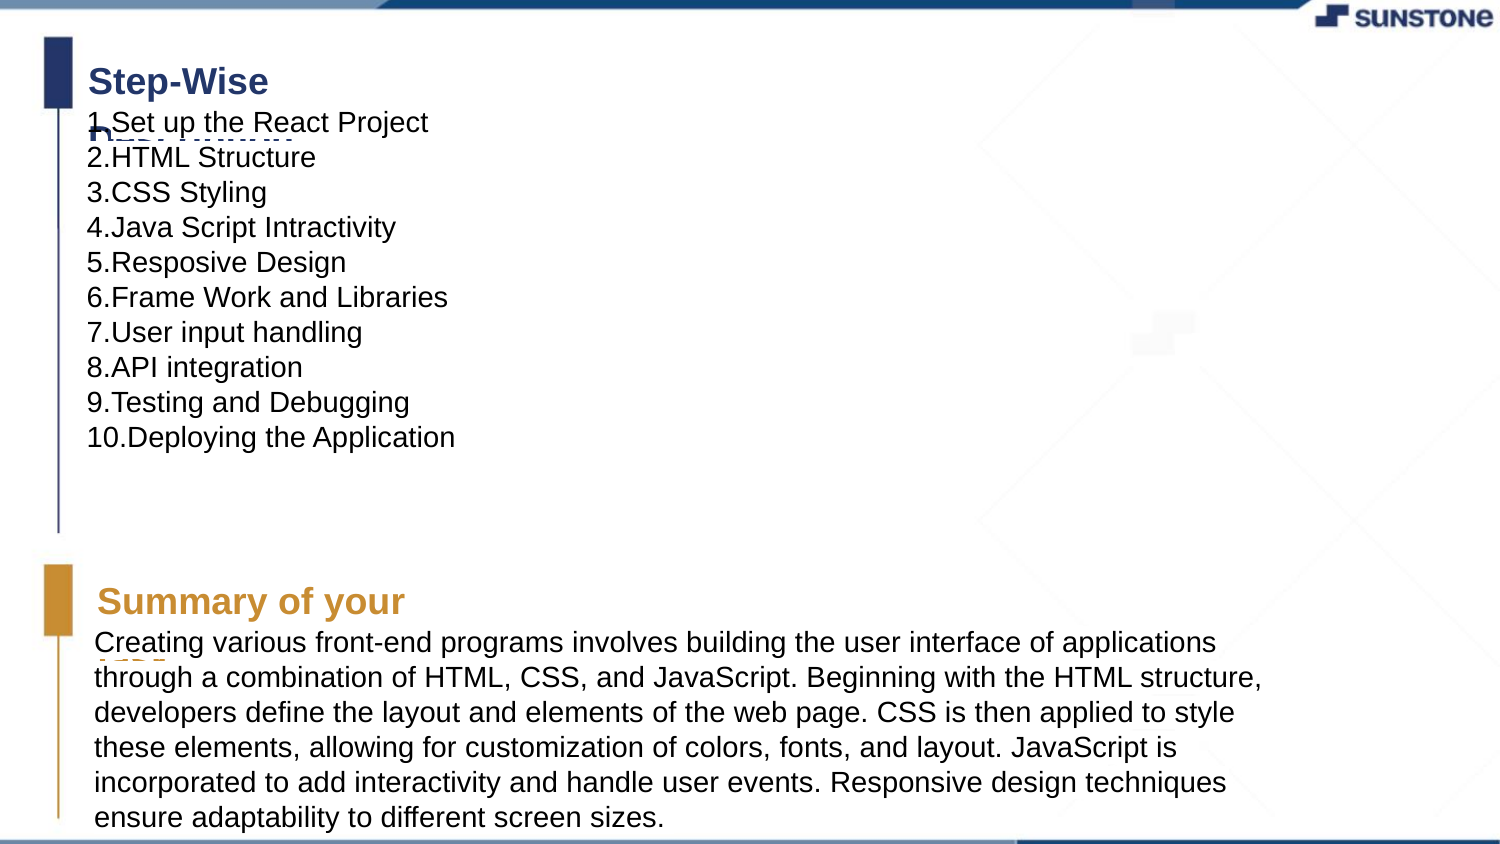

Step-Wise Description
1.Set up the React Project
2.HTML Structure
3.CSS Styling
4.Java Script Intractivity
5.Resposive Design
6.Frame Work and Libraries
7.User input handling
8.API integration
9.Testing and Debugging
10.Deploying the Application

Summary of your task
Creating various front-end programs involves building the user interface of applications through a combination of HTML, CSS, and JavaScript. Beginning with the HTML structure, developers define the layout and elements of the web page. CSS is then applied to style these elements, allowing for customization of colors, fonts, and layout. JavaScript is incorporated to add interactivity and handle user events. Responsive design techniques ensure adaptability to different screen sizes.